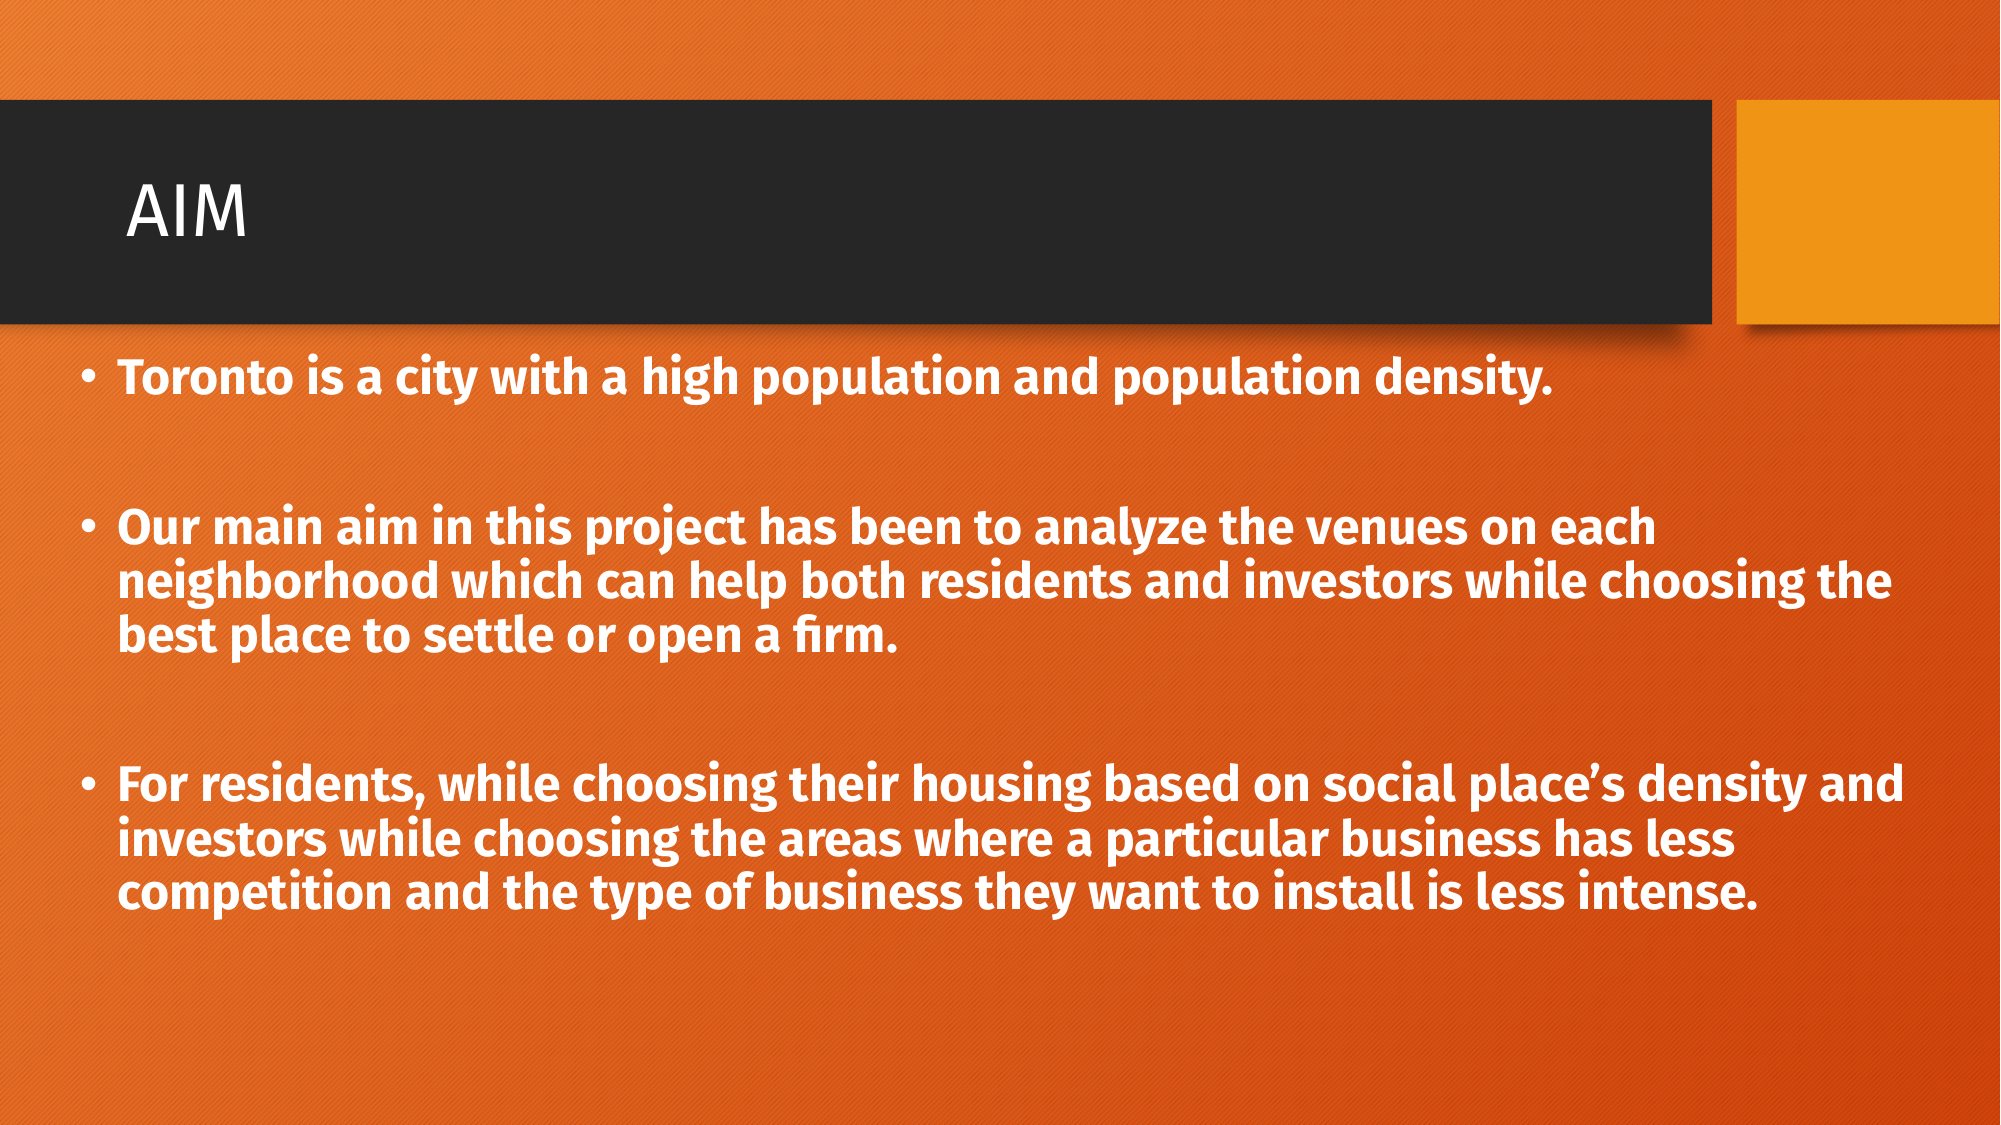

# AIM
Toronto is a city with a high population and population density.

Our main aim in this project has been to analyze the venues on each neighborhood which can help both residents and investors while choosing the best place to settle or open a firm.

For residents, while choosing their housing based on social place’s density and investors while choosing the areas where a particular business has less competition and the type of business they want to install is less intense.